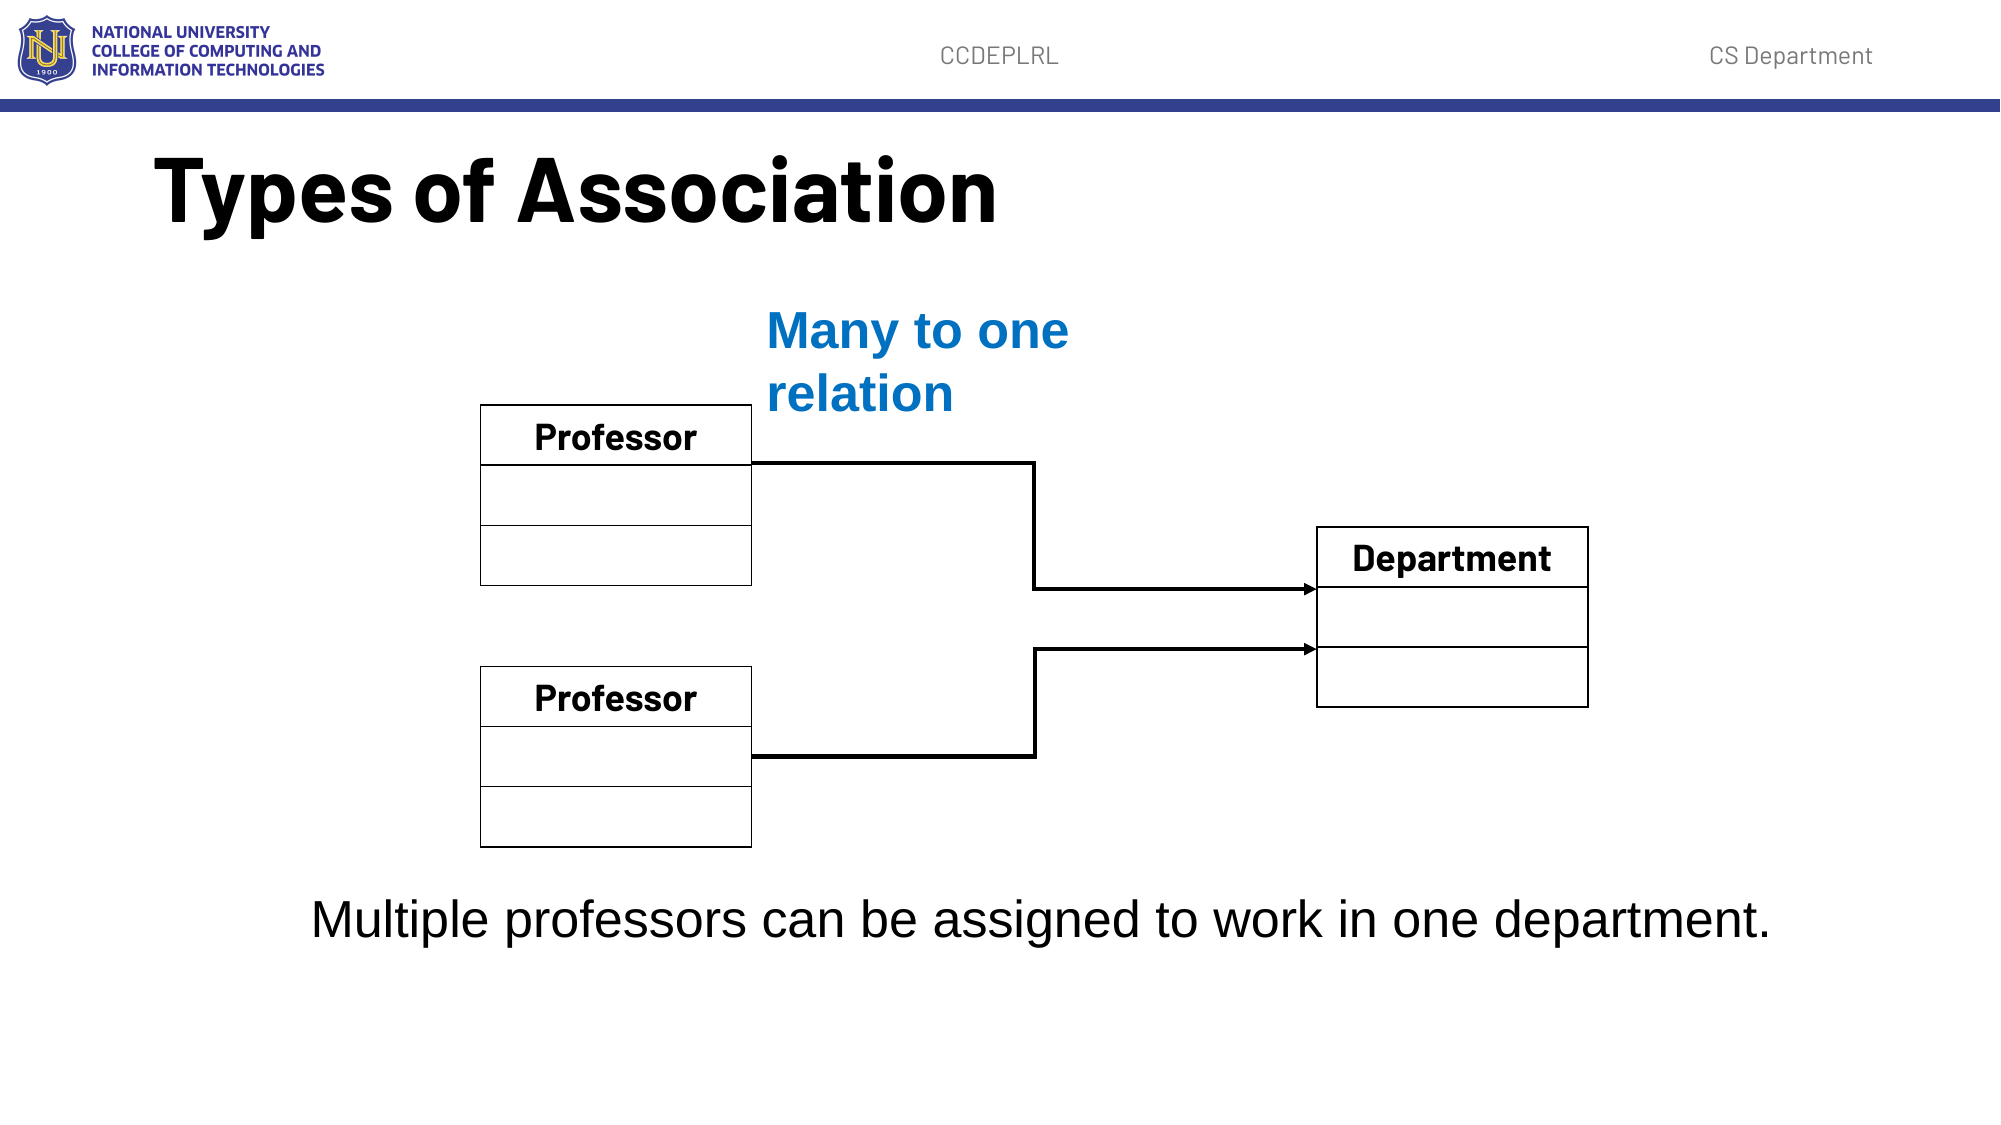

Types of Association
Many to one relation
| Professor |
| --- |
|  |
|  |

| Department |
| --- |
|  |
|  |
| Professor |
| --- |
|  |
|  |
Multiple professors can be assigned to work in one department.